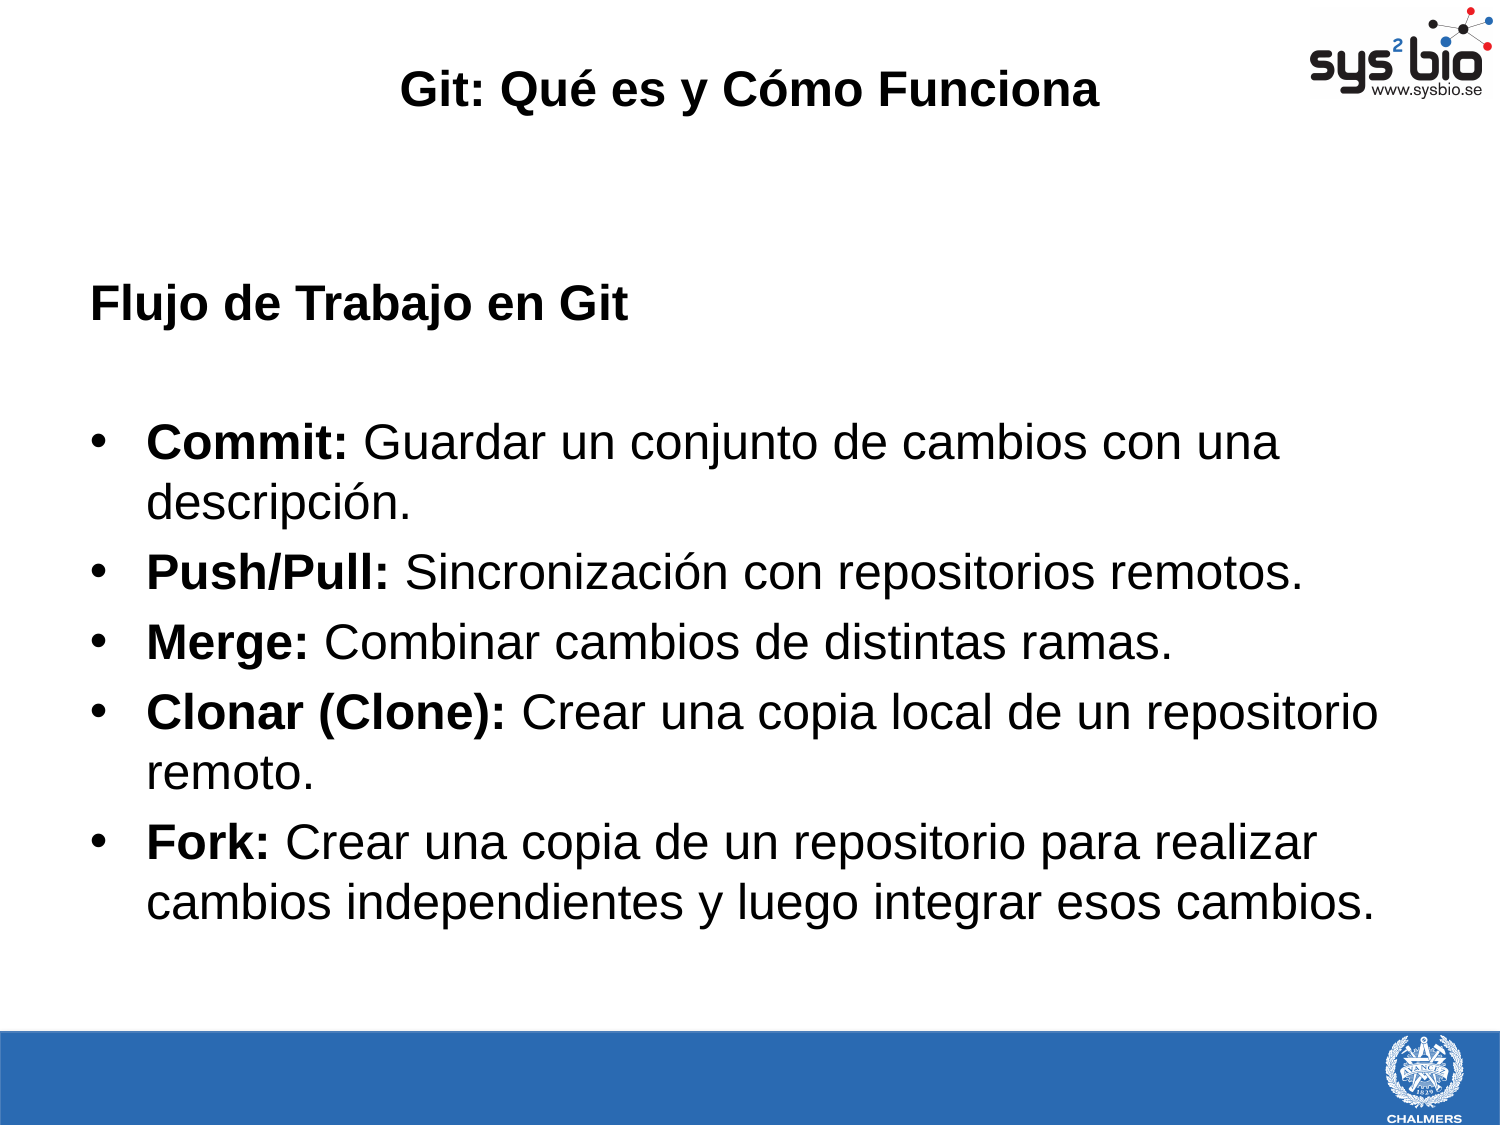

# Git: Qué es y Cómo Funciona
Flujo de Trabajo en Git

Commit: Guardar un conjunto de cambios con una descripción.
Push/Pull: Sincronización con repositorios remotos.
Merge: Combinar cambios de distintas ramas.
Clonar (Clone): Crear una copia local de un repositorio remoto.
Fork: Crear una copia de un repositorio para realizar cambios independientes y luego integrar esos cambios.